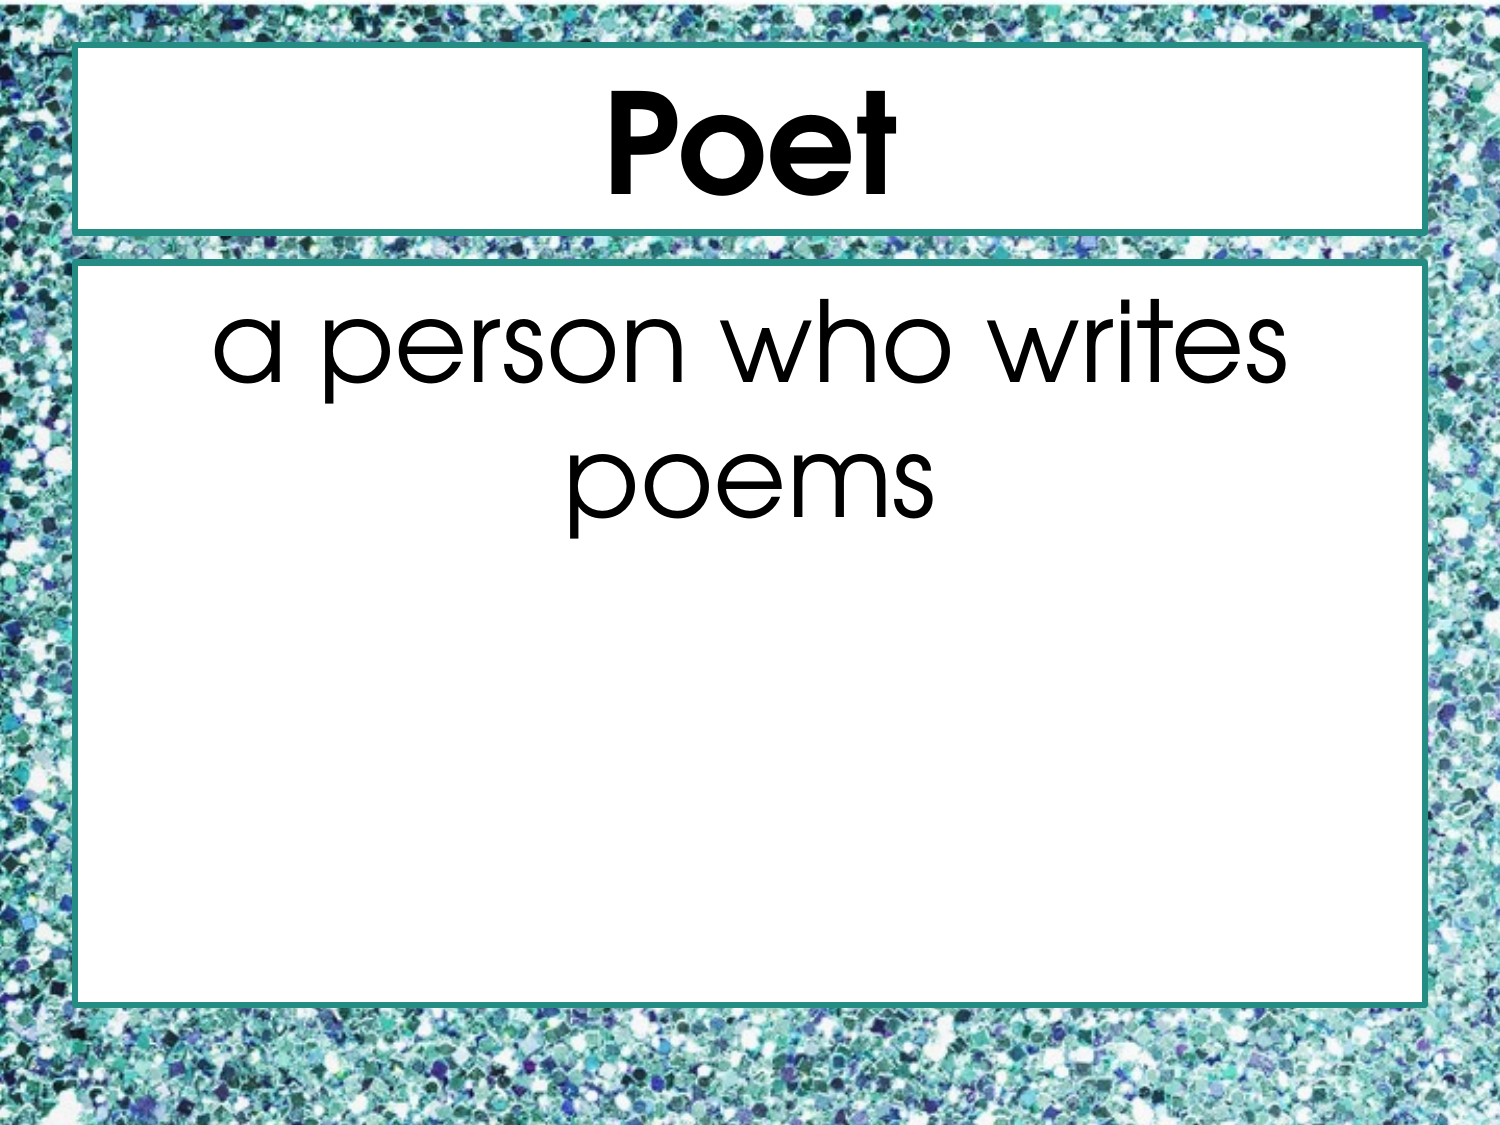

# Poet
a person who writes poems